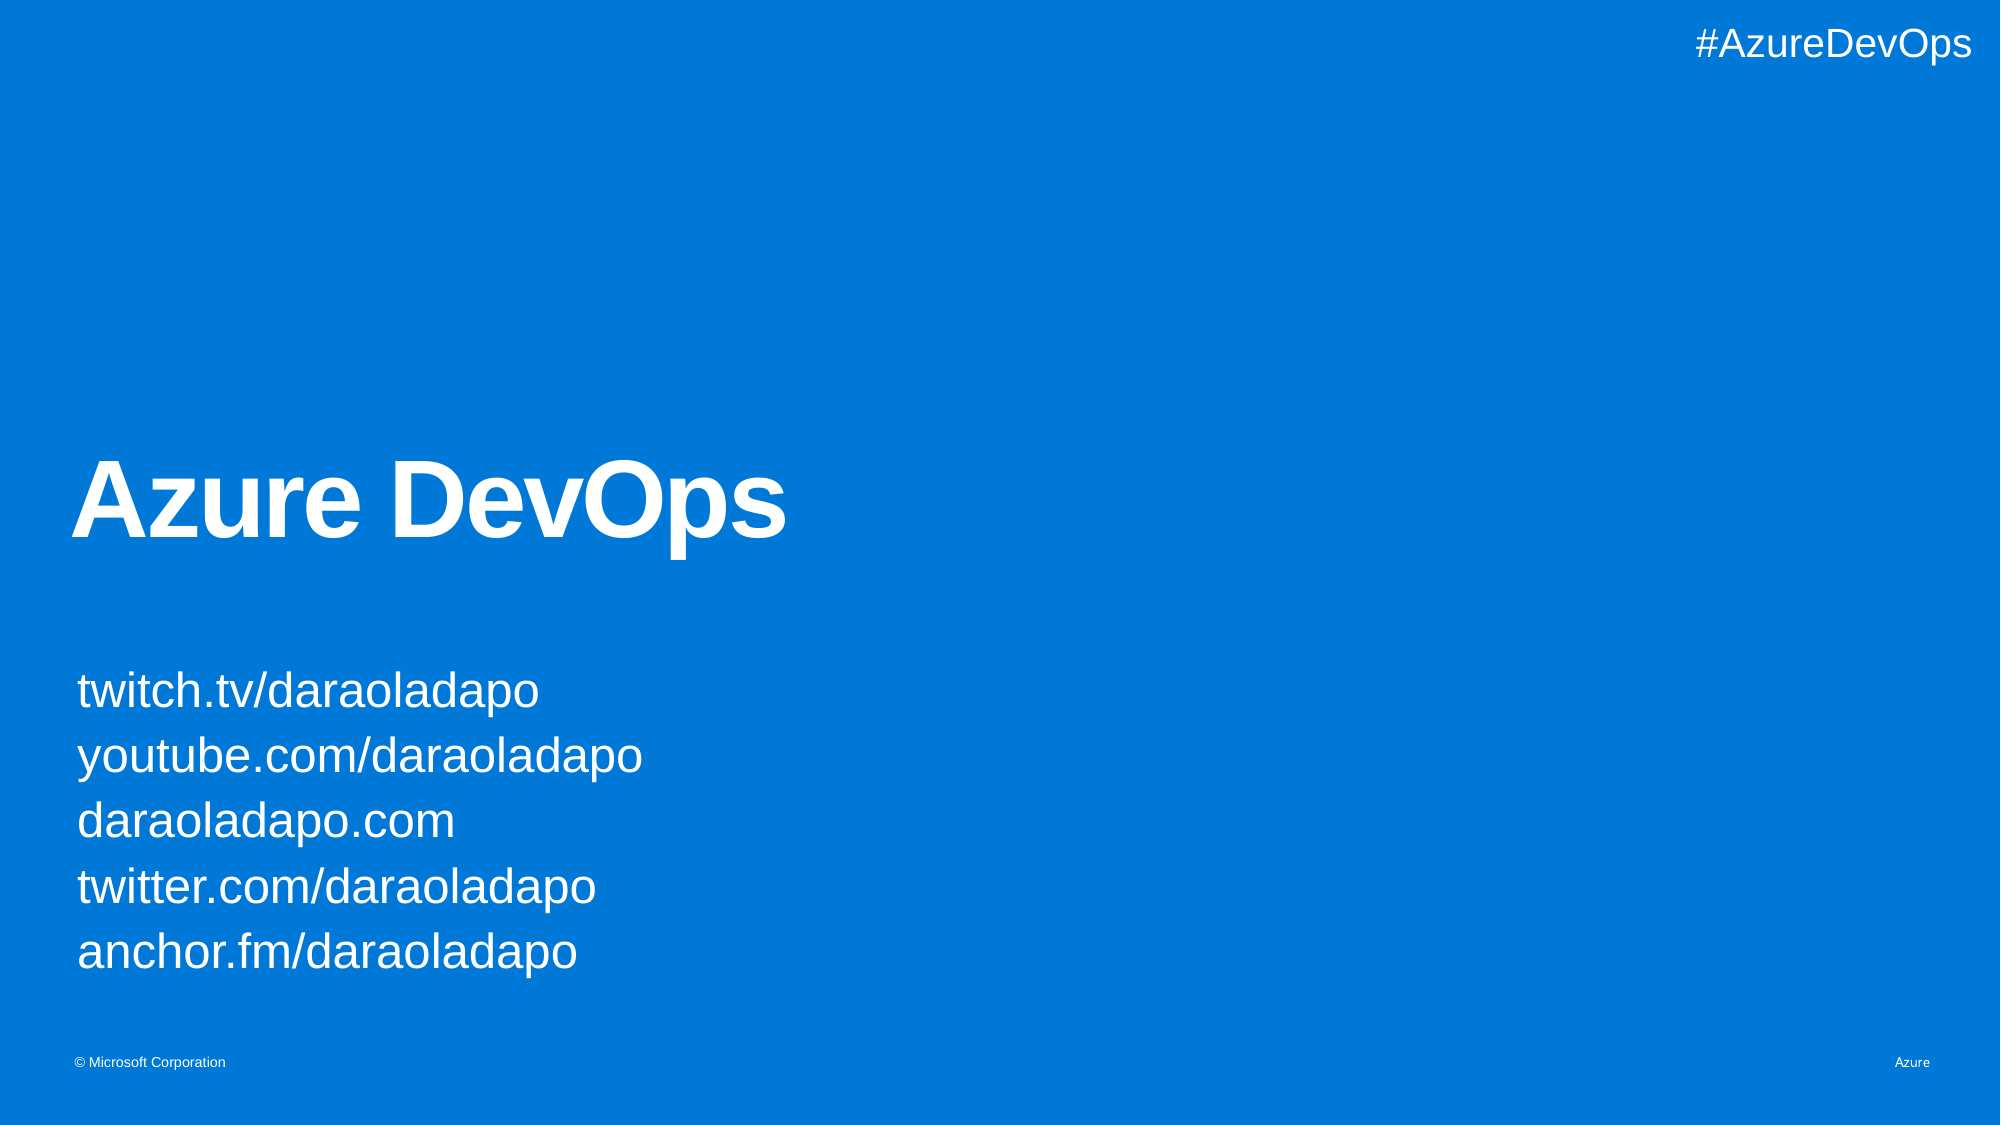

#AzureDevOps
# Azure DevOps
twitch.tv/daraoladapo
youtube.com/daraoladapo
daraoladapo.com
twitter.com/daraoladapo
anchor.fm/daraoladapo